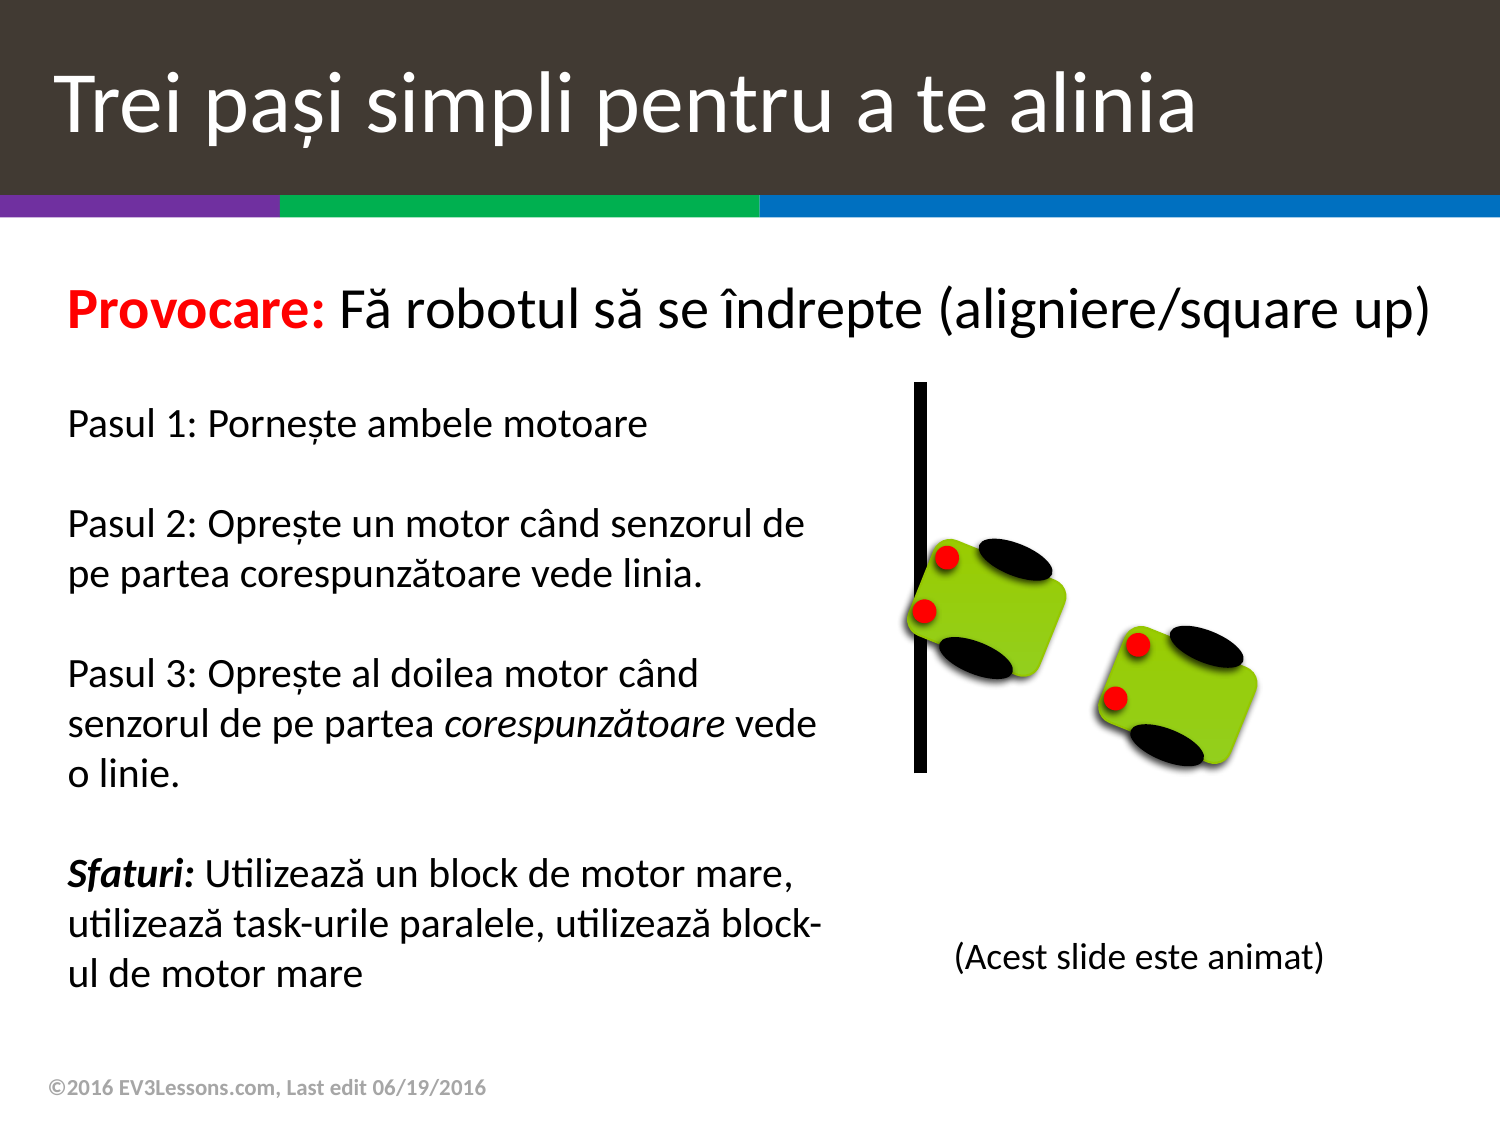

# Trei pași simpli pentru a te alinia
Provocare: Fă robotul să se îndrepte (aligniere/square up)
Pasul 1: Pornește ambele motoare

Pasul 2: Oprește un motor când senzorul de pe partea corespunzătoare vede linia.

Pasul 3: Oprește al doilea motor când senzorul de pe partea corespunzătoare vede o linie.

Sfaturi: Utilizează un block de motor mare, utilizează task-urile paralele, utilizează block-ul de motor mare

(Acest slide este animat)
©2016 EV3Lessons.com, Last edit 06/19/2016